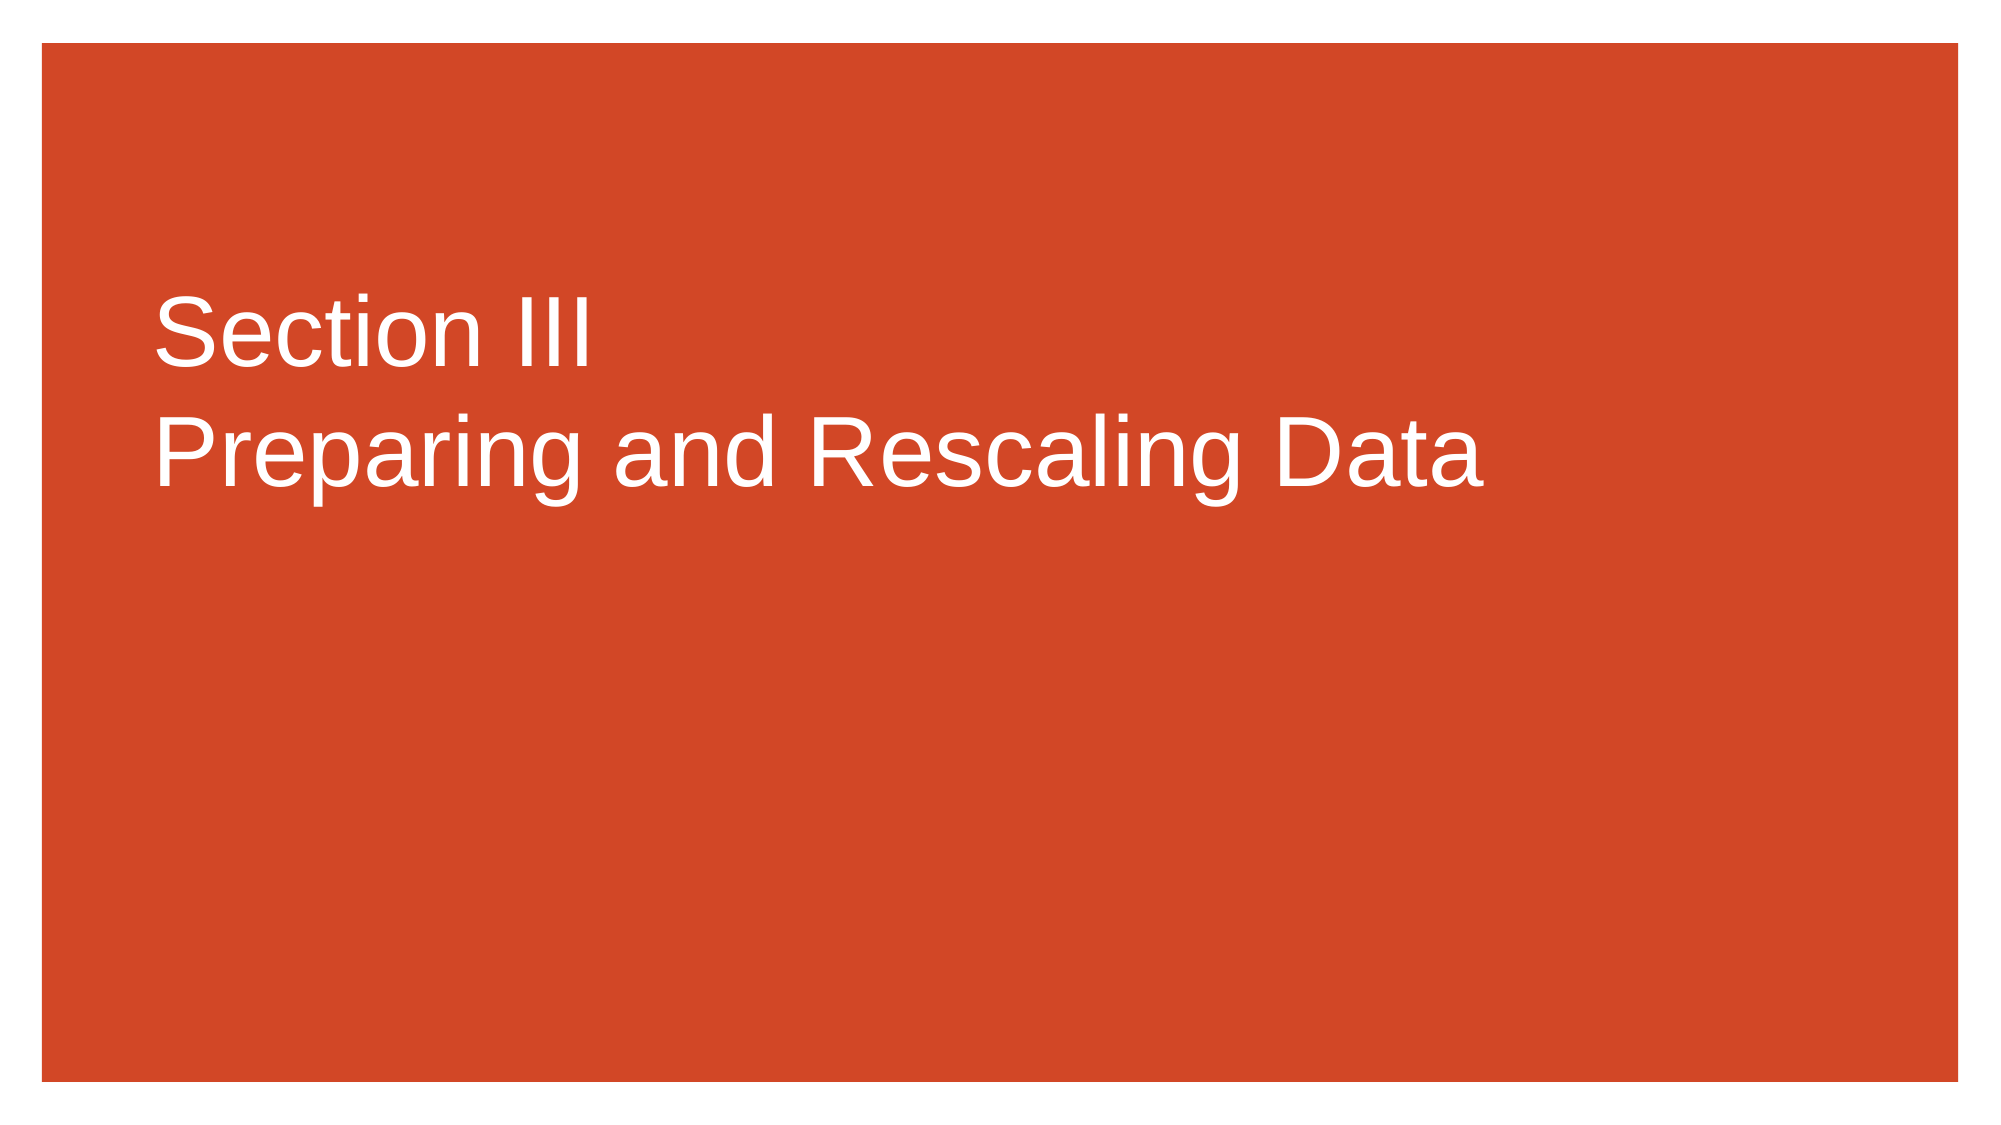

# Section III Preparing and Rescaling Data